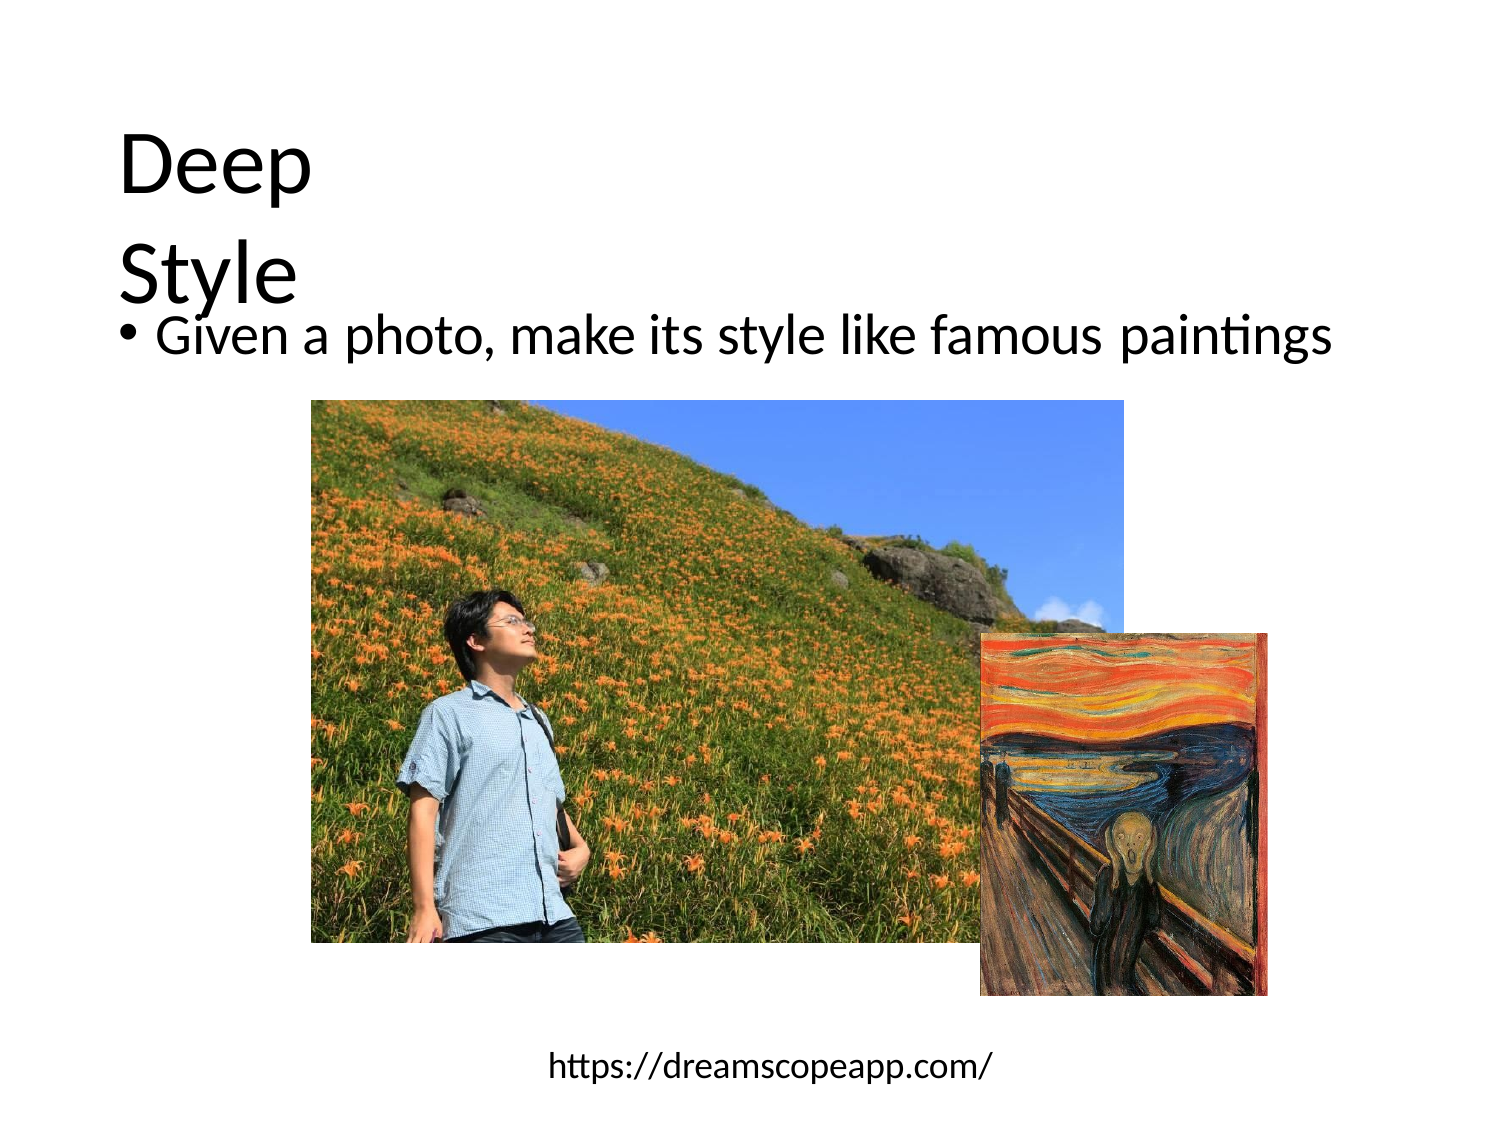

# Deep Style
Given a photo, make its style like famous paintings

https://dreamscopeapp.com/